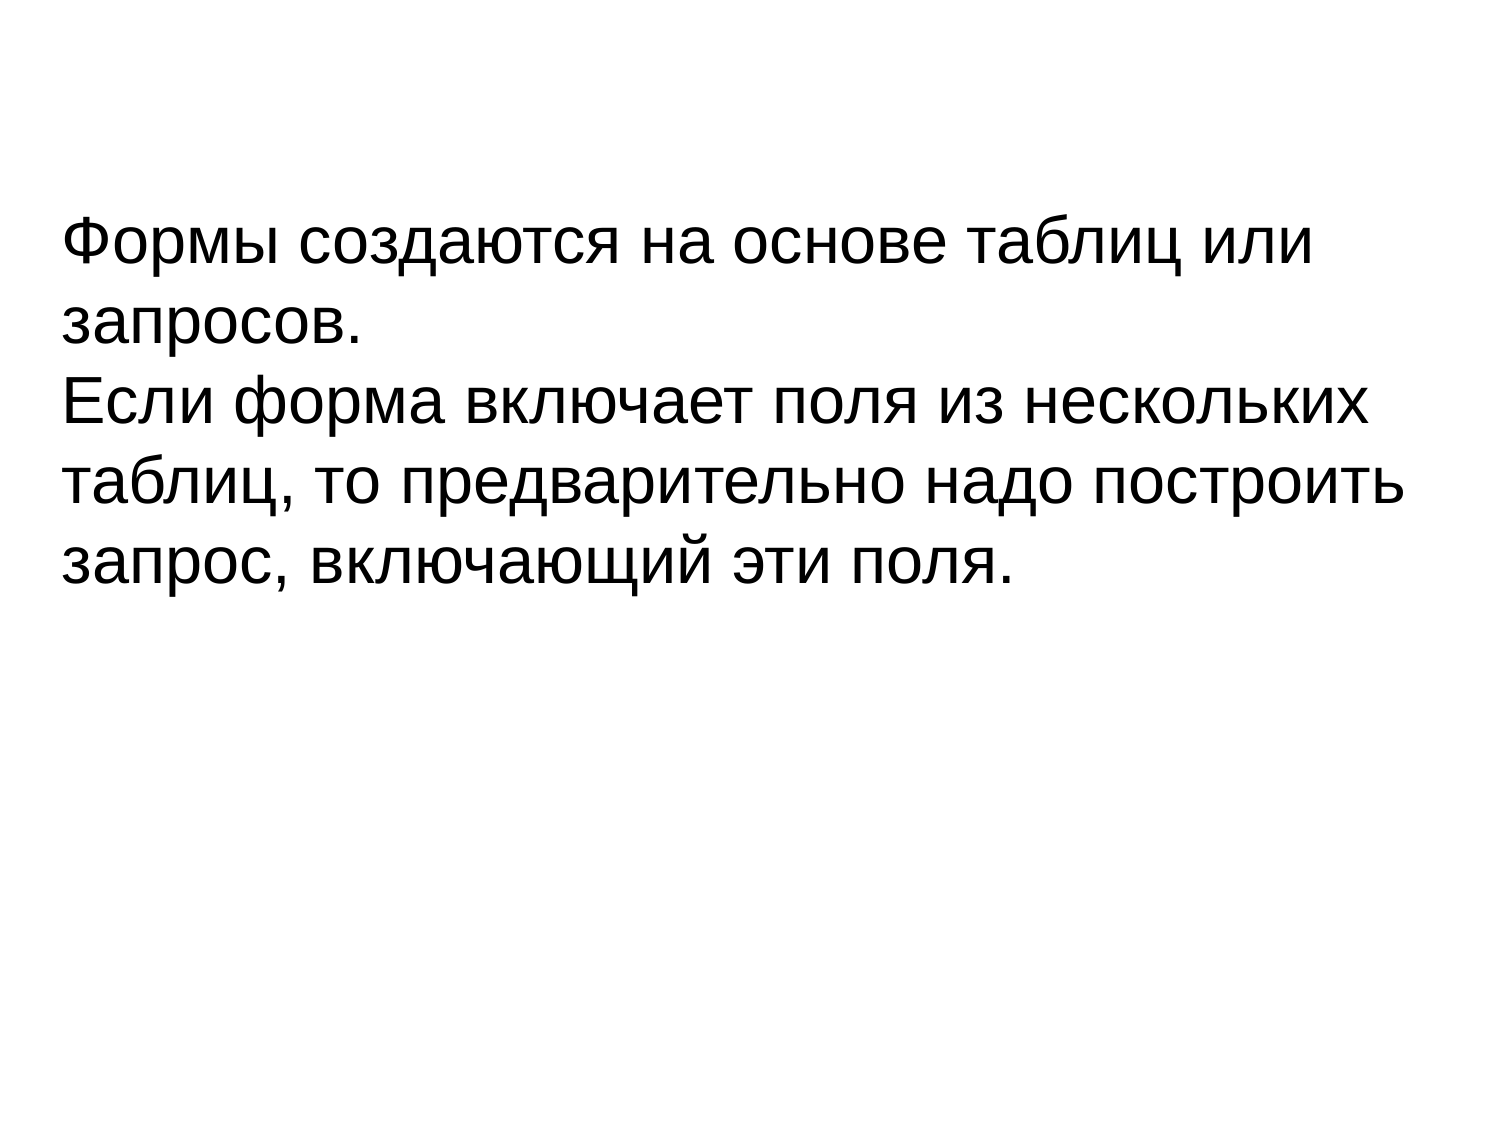

Формы создаются на основе таблиц или запросов.
Если форма включает поля из нескольких таблиц, то предварительно надо построить запрос, включающий эти поля.